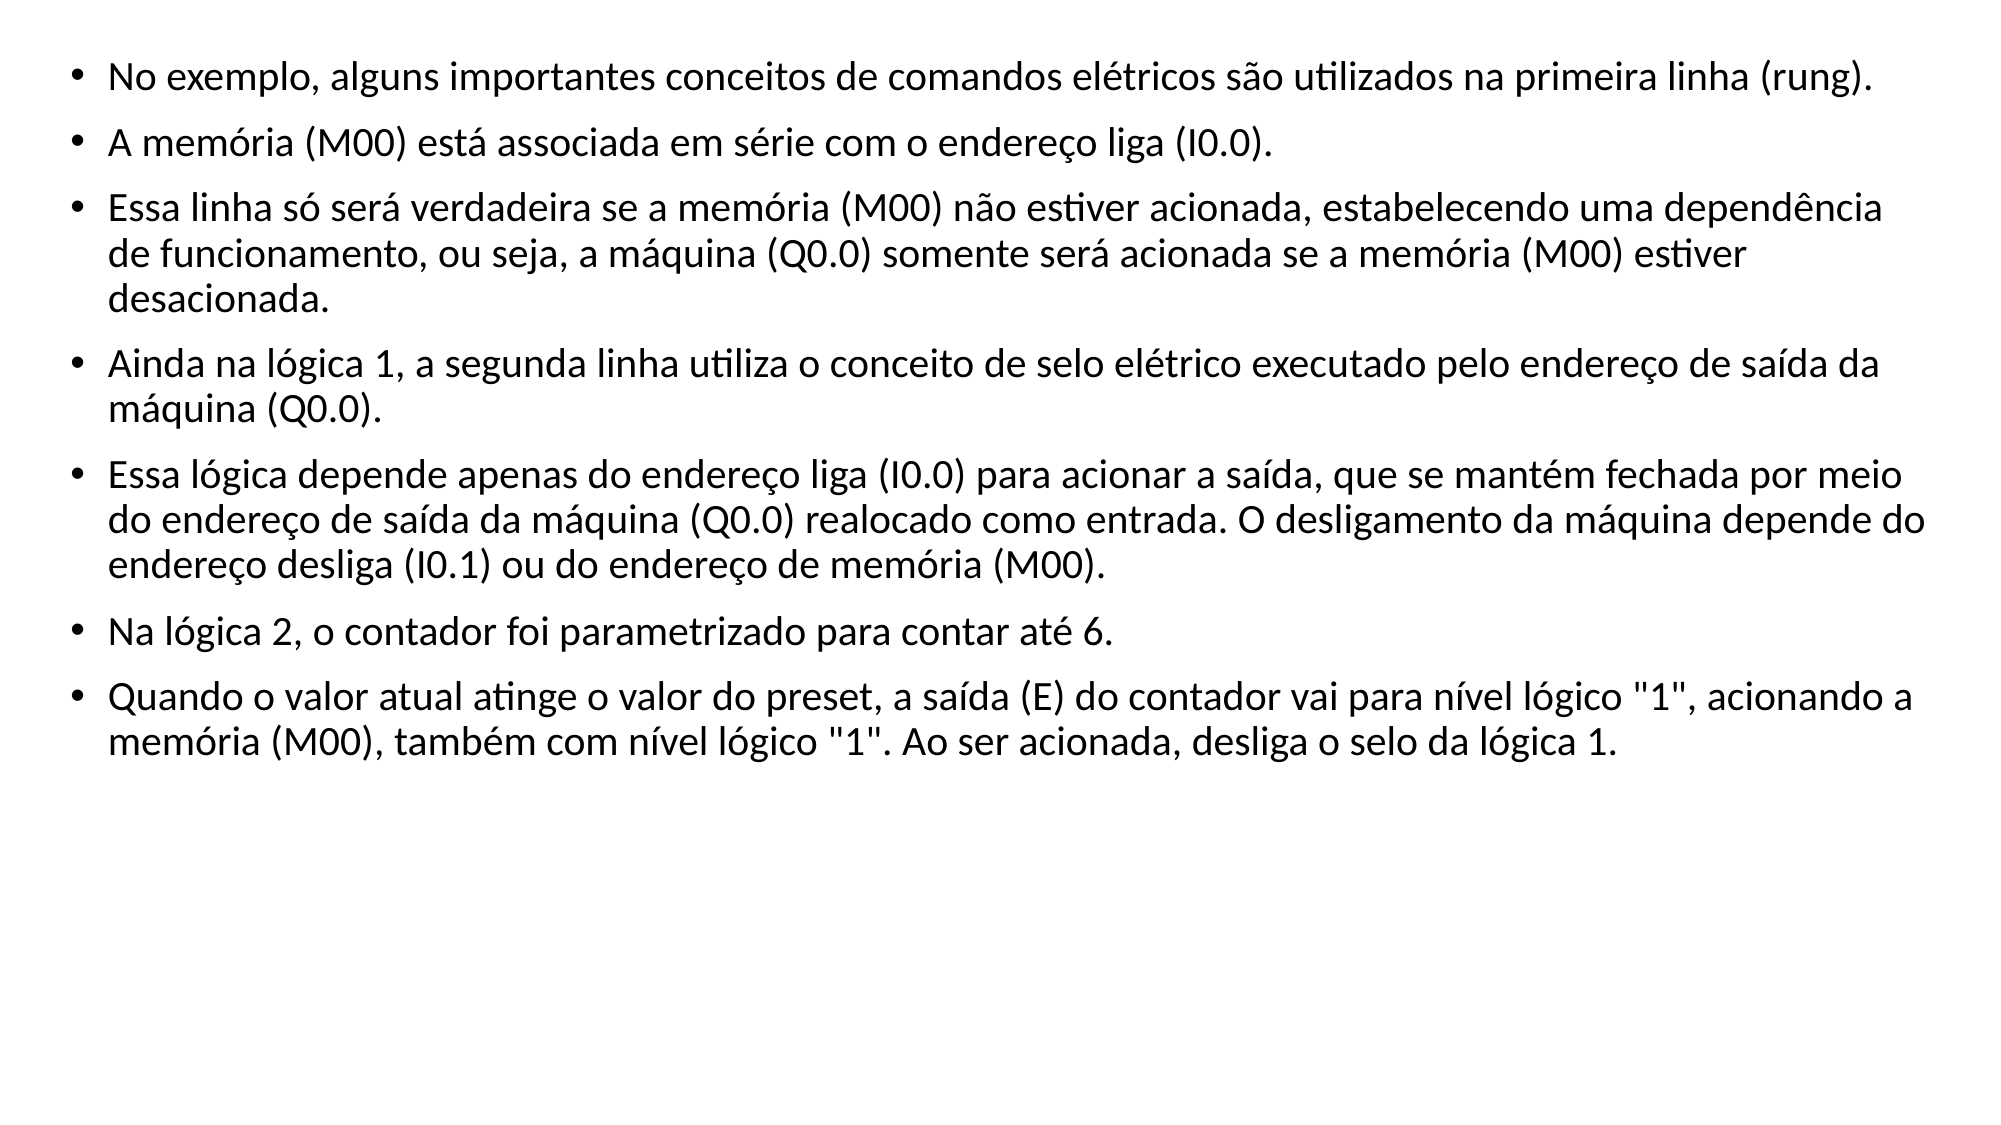

No exemplo, alguns importantes conceitos de comandos elétricos são utilizados na primeira linha (rung).
A memória (M00) está associada em série com o endereço liga (I0.0).
Essa linha só será verdadeira se a memória (M00) não estiver acionada, estabelecendo uma dependência de funcionamento, ou seja, a máquina (Q0.0) somente será acionada se a memória (M00) estiver desacionada.
Ainda na lógica 1, a segunda linha utiliza o conceito de selo elétrico executado pelo endereço de saída da máquina (Q0.0).
Essa lógica depende apenas do endereço liga (I0.0) para acionar a saída, que se mantém fechada por meio do endereço de saída da máquina (Q0.0) realocado como entrada. O desligamento da máquina depende do endereço desliga (I0.1) ou do endereço de memória (M00).
Na lógica 2, o contador foi parametrizado para contar até 6.
Quando o valor atual atinge o valor do preset, a saída (E) do contador vai para nível lógico "1", acionando a memória (M00), também com nível lógico "1". Ao ser acionada, desliga o selo da lógica 1.